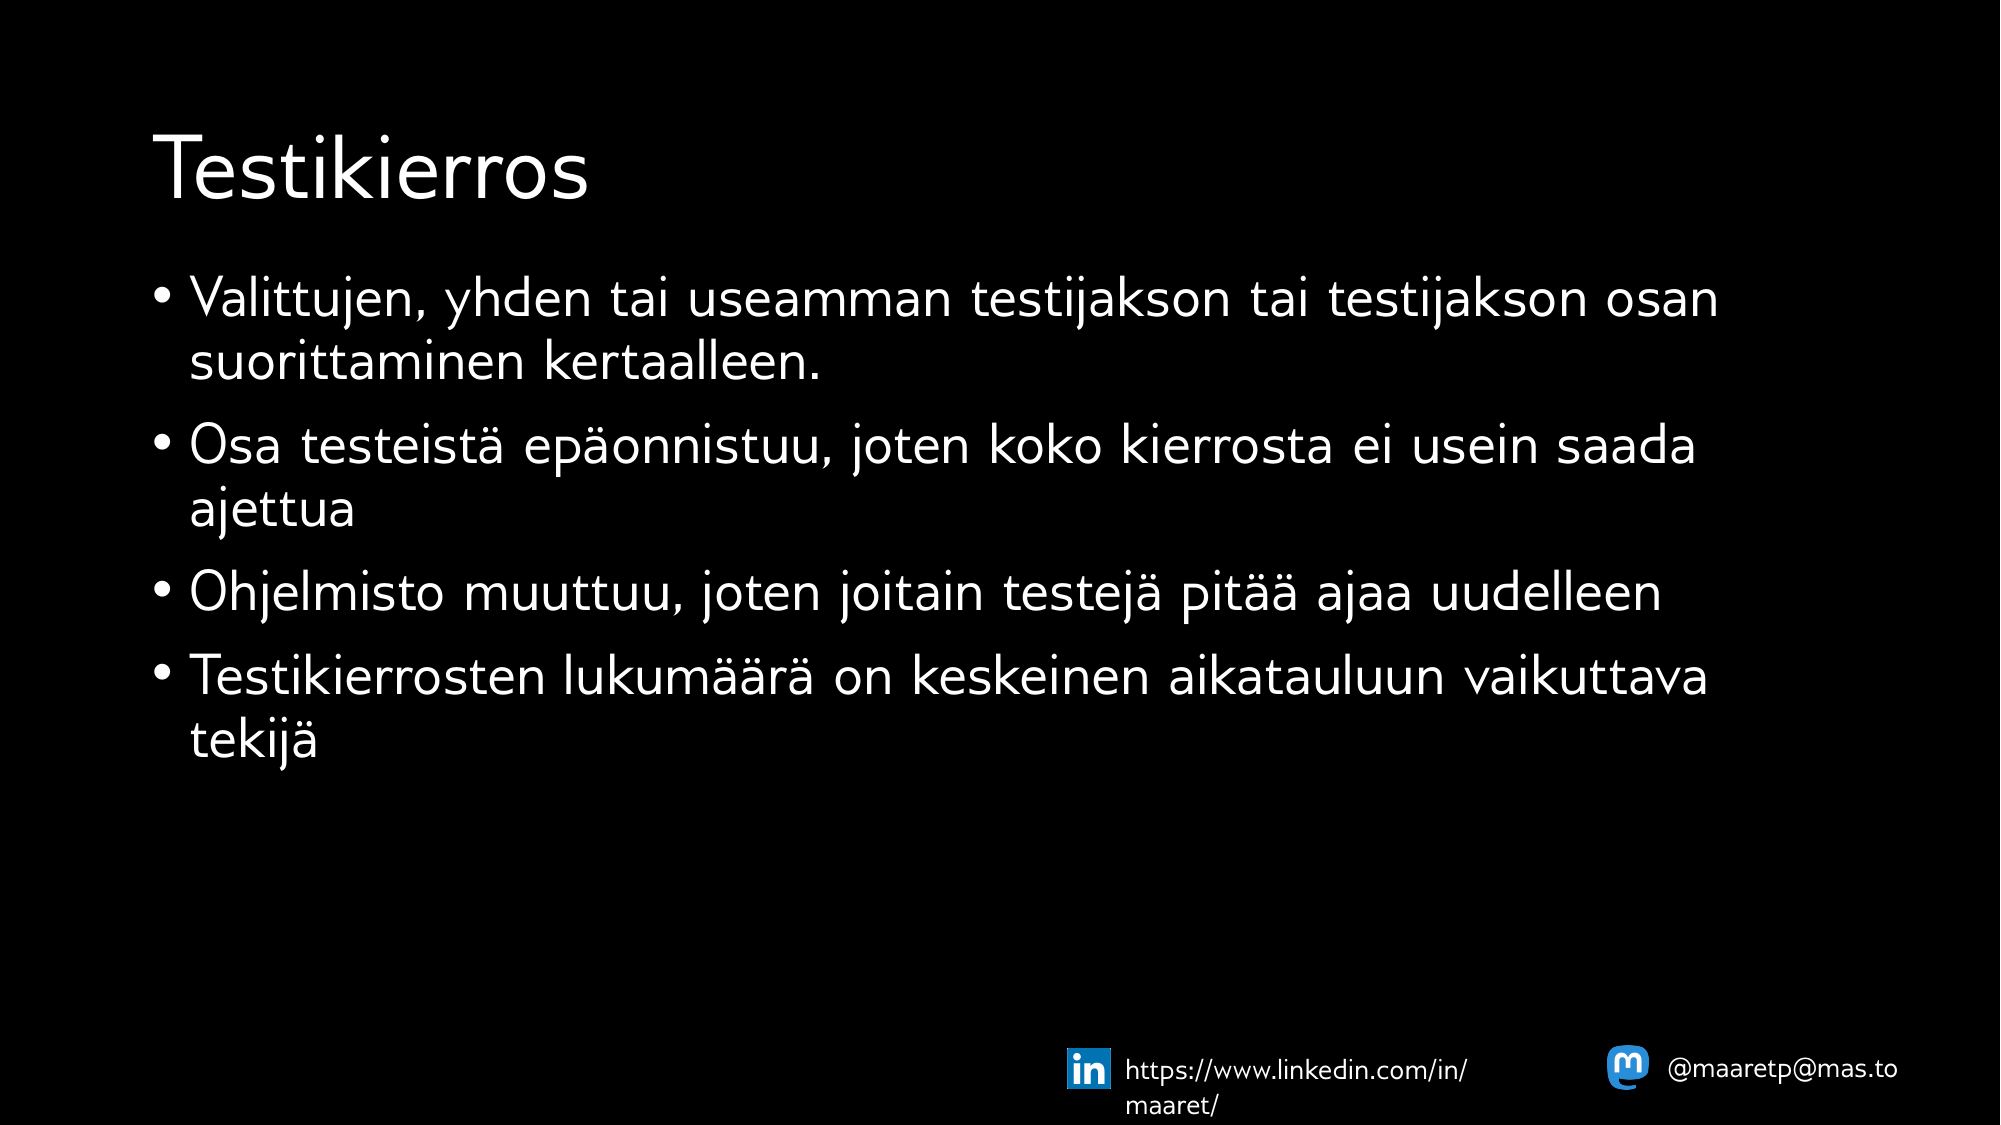

# Testikierros
Valittujen, yhden tai useamman testijakson tai testijakson osan suorittaminen kertaalleen.
Osa testeistä epäonnistuu, joten koko kierrosta ei usein saada ajettua
Ohjelmisto muuttuu, joten joitain testejä pitää ajaa uudelleen
Testikierrosten lukumäärä on keskeinen aikatauluun vaikuttava tekijä